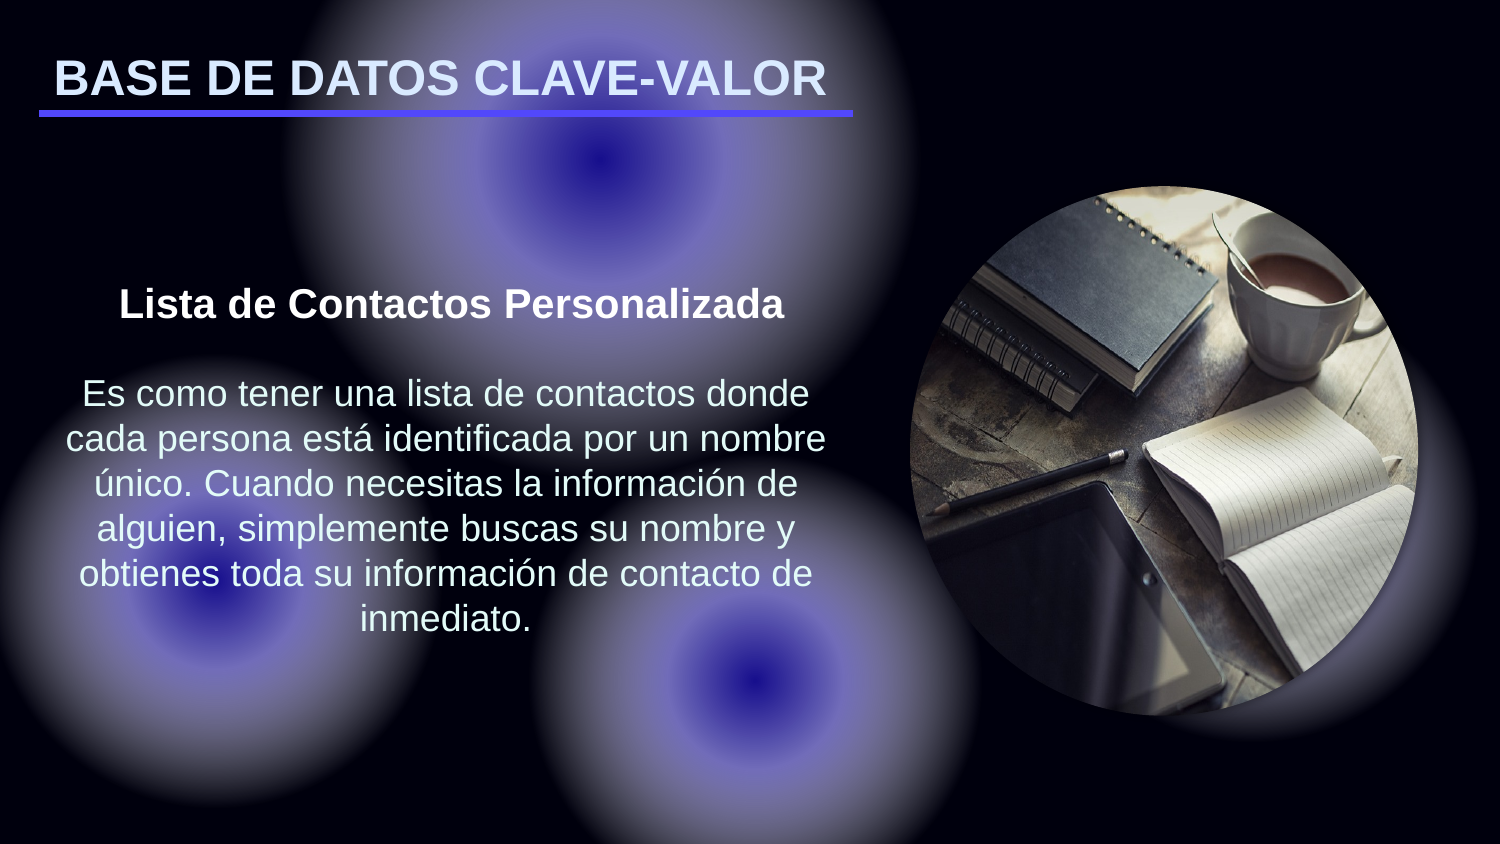

BASE DE DATOS CLAVE-VALOR

 Lista de Contactos Personalizada
Es como tener una lista de contactos donde cada persona está identificada por un nombre único. Cuando necesitas la información de alguien, simplemente buscas su nombre y obtienes toda su información de contacto de inmediato.